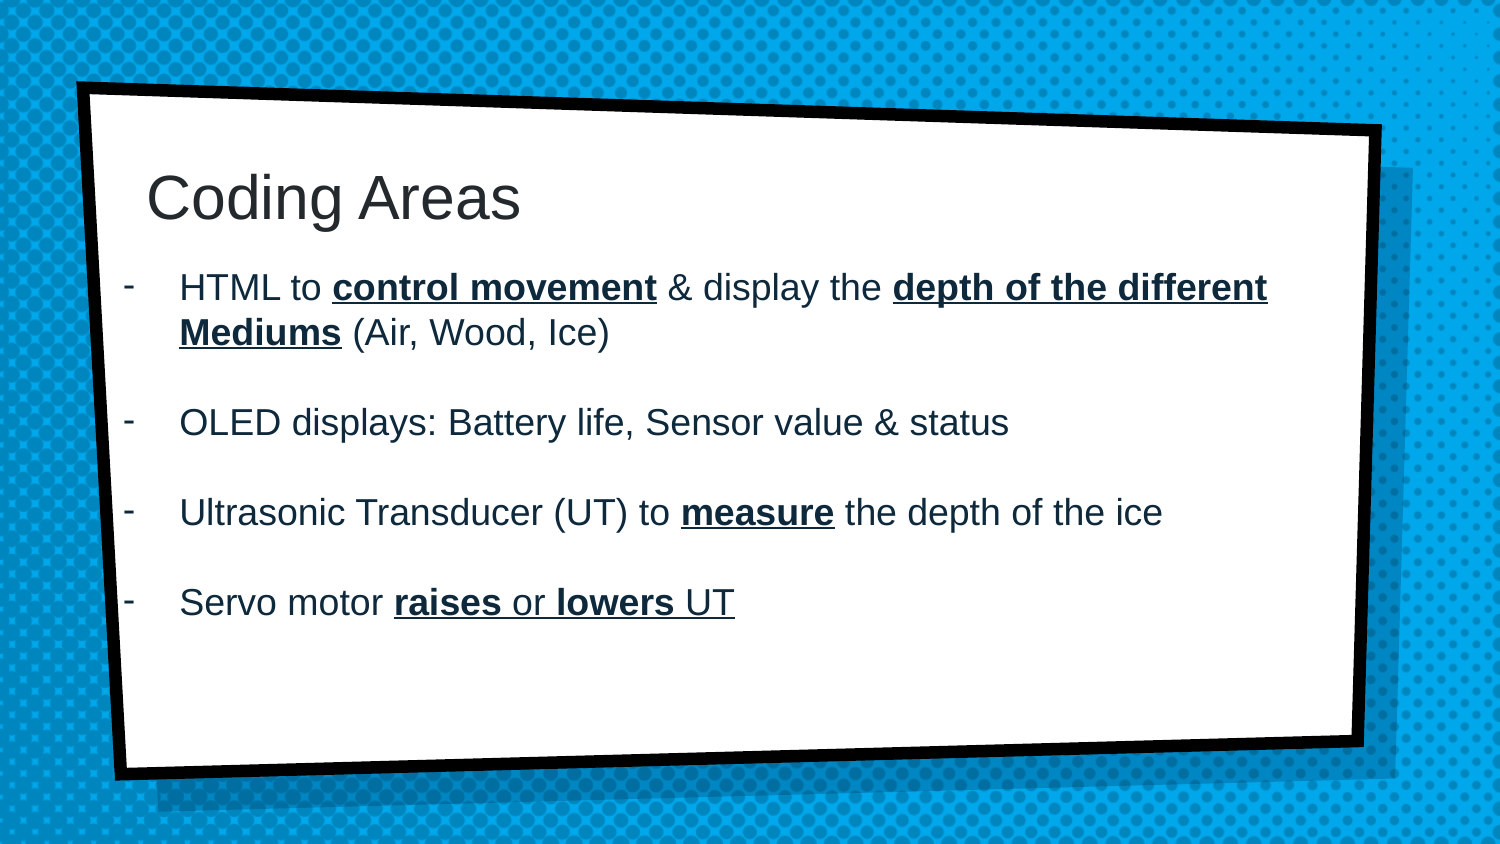

# Coding Areas
HTML to control movement & display the depth of the different Mediums (Air, Wood, Ice)
OLED displays: Battery life, Sensor value & status
Ultrasonic Transducer (UT) to measure the depth of the ice
Servo motor raises or lowers UT